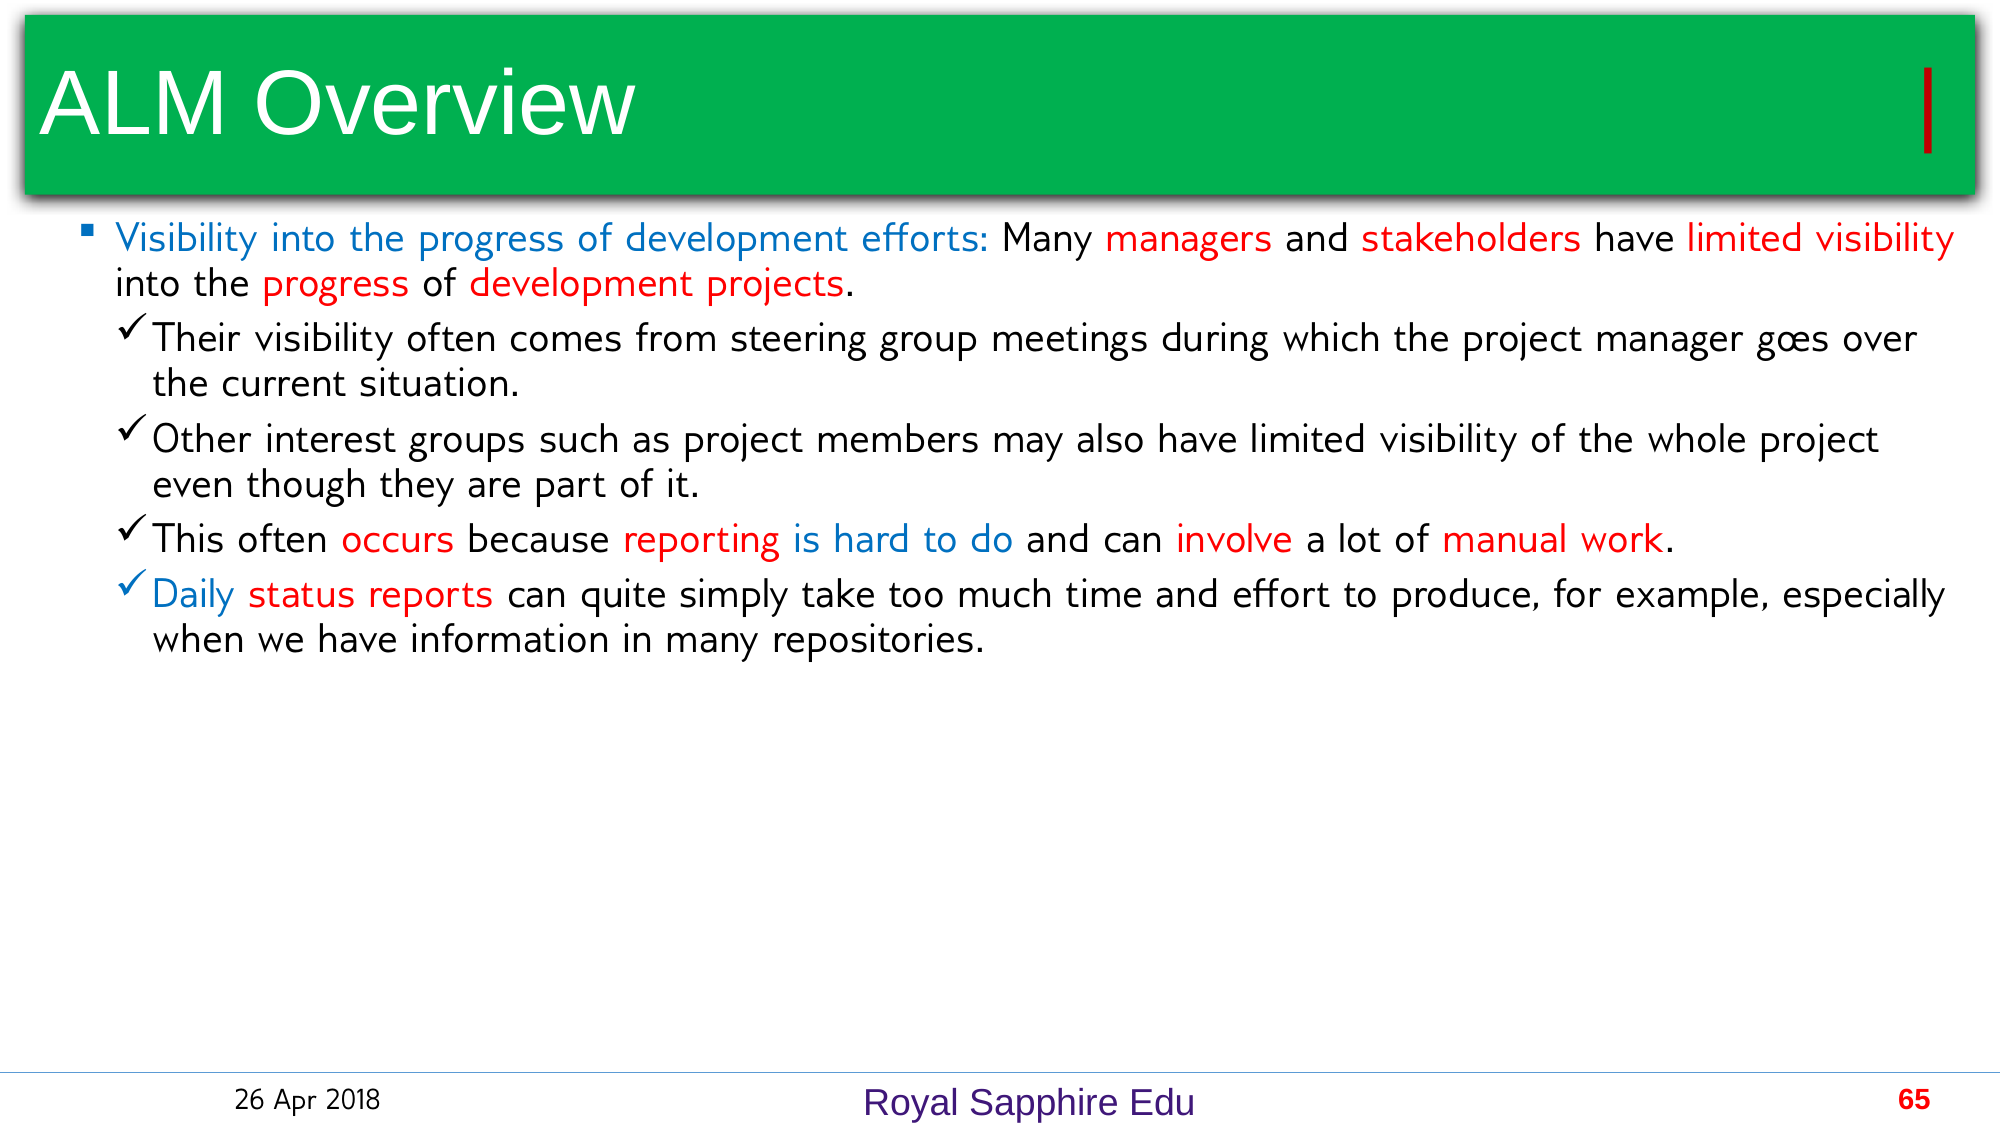

# ALM Overview									   |
Visibility into the progress of development efforts: Many managers and stakeholders have limited visibility into the progress of development projects.
Their visibility often comes from steering group meetings during which the project manager goes over the current situation.
Other interest groups such as project members may also have limited visibility of the whole project even though they are part of it.
This often occurs because reporting is hard to do and can involve a lot of manual work.
Daily status reports can quite simply take too much time and effort to produce, for example, especially when we have information in many repositories.
26 Apr 2018
65